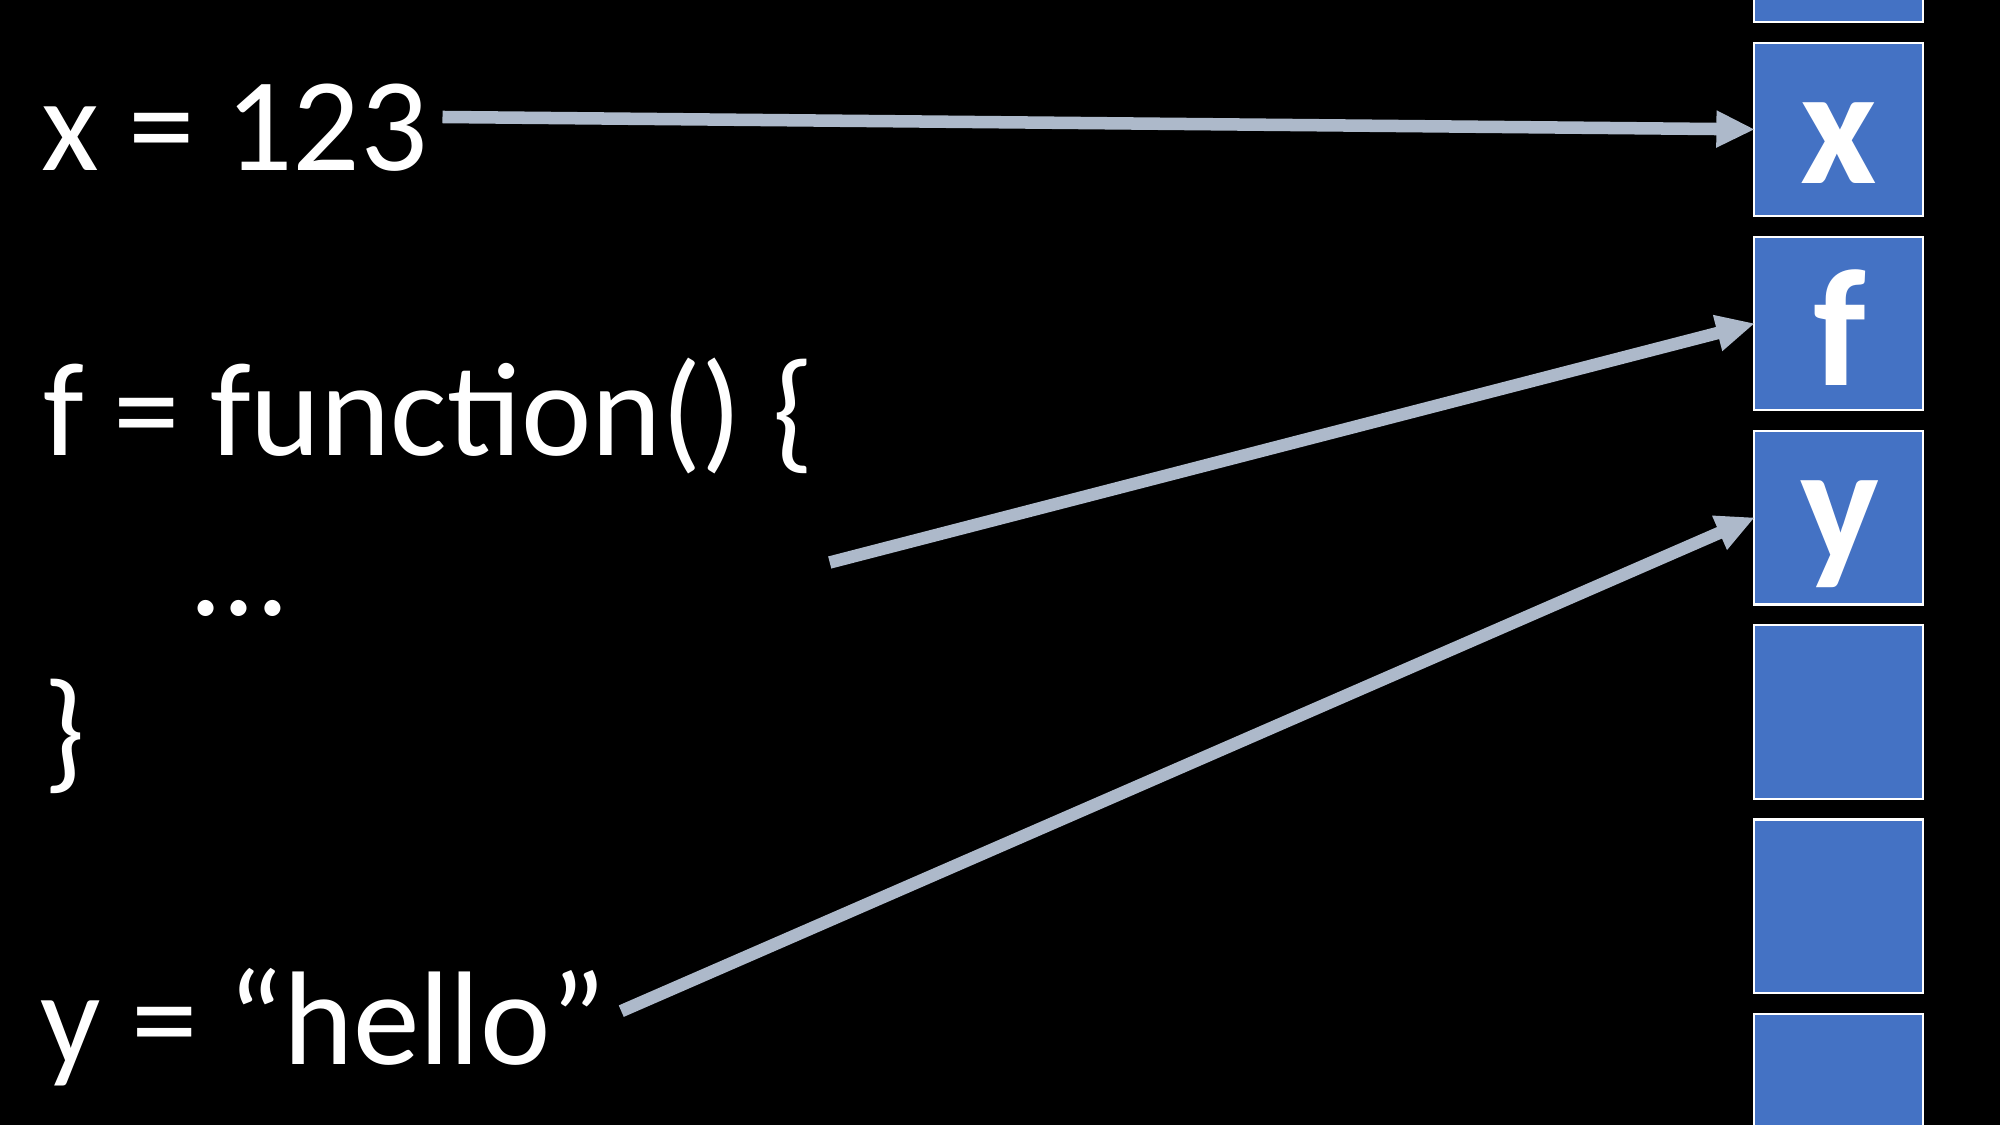

x
x = 123

f

f = function() {
	…
}
y

y = “hello”